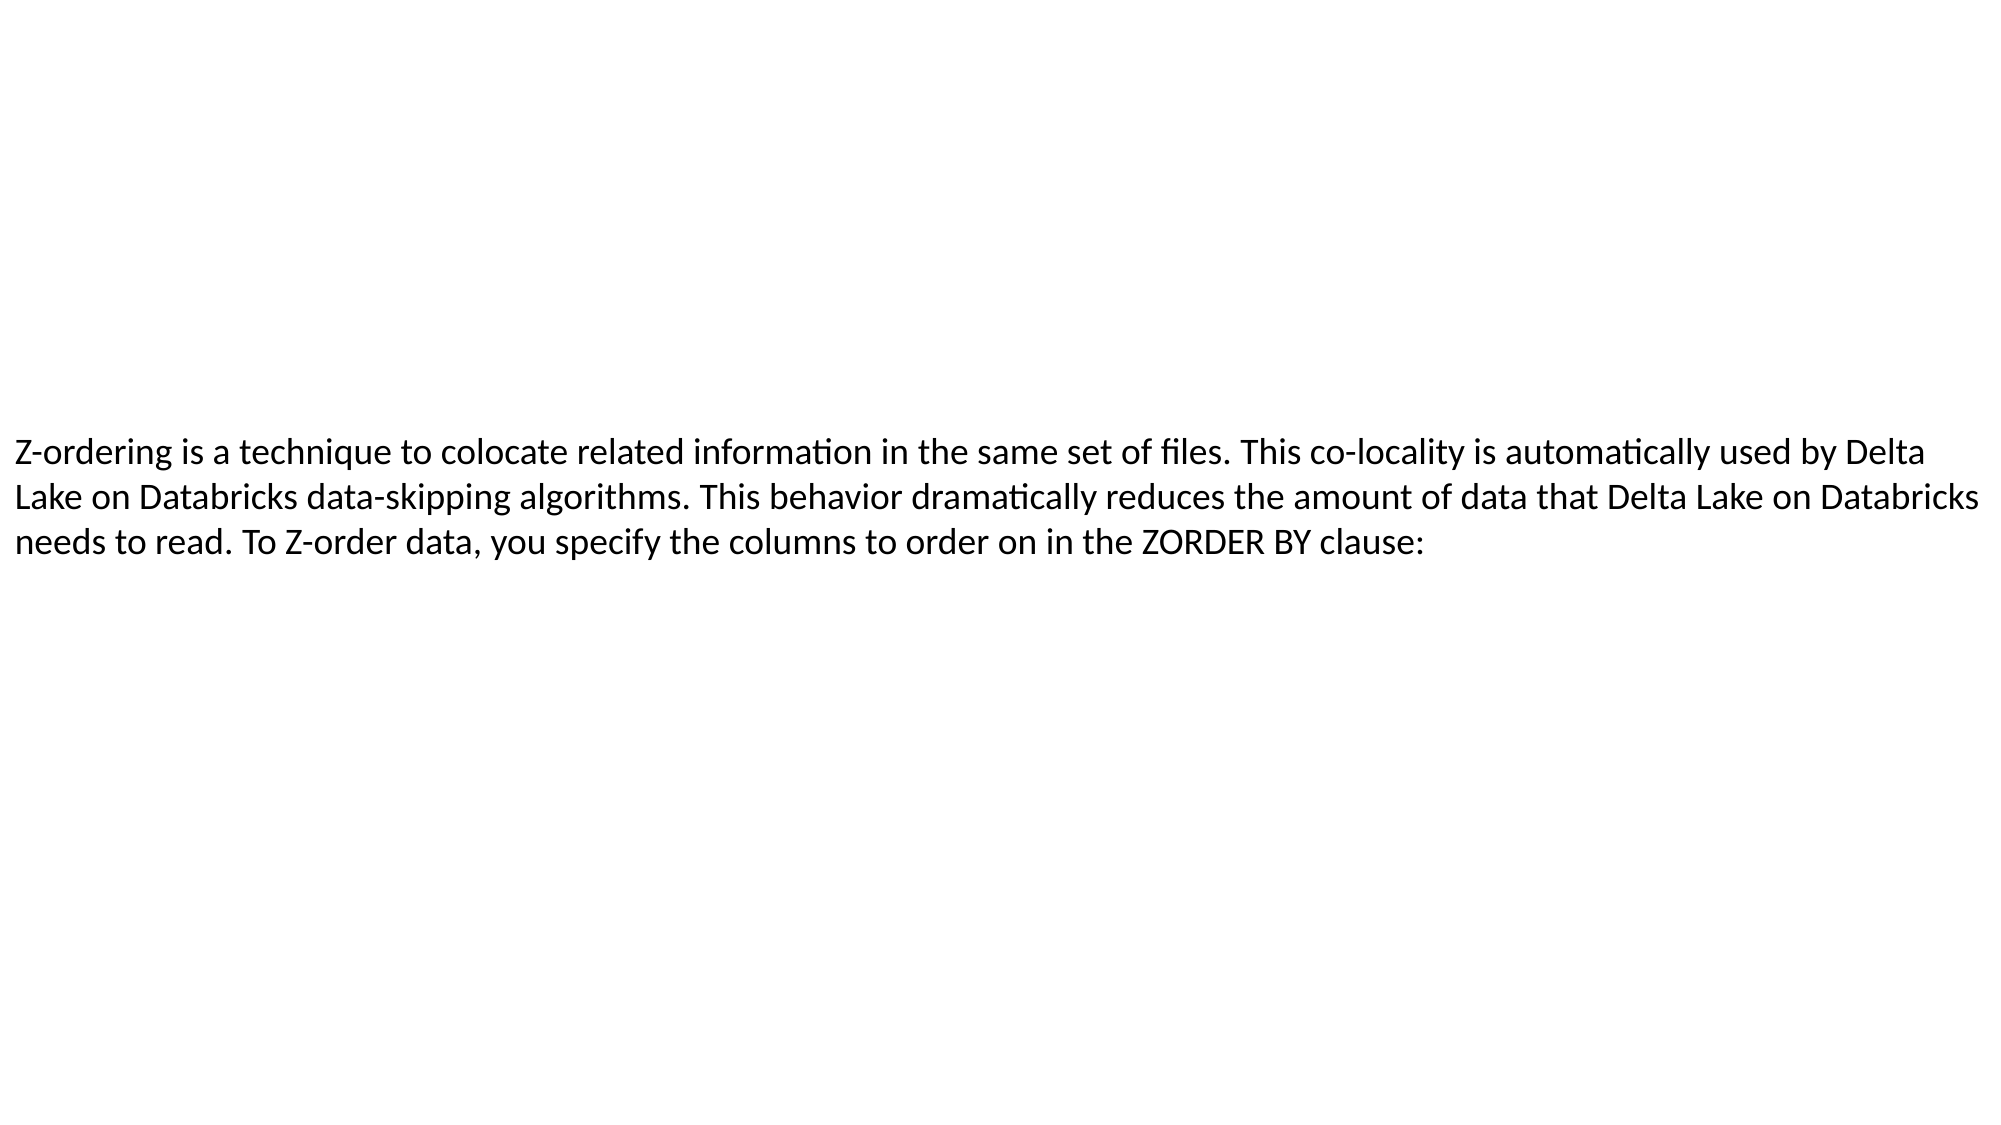

Z-ordering is a technique to colocate related information in the same set of files. This co-locality is automatically used by Delta Lake on Databricks data-skipping algorithms. This behavior dramatically reduces the amount of data that Delta Lake on Databricks needs to read. To Z-order data, you specify the columns to order on in the ZORDER BY clause: